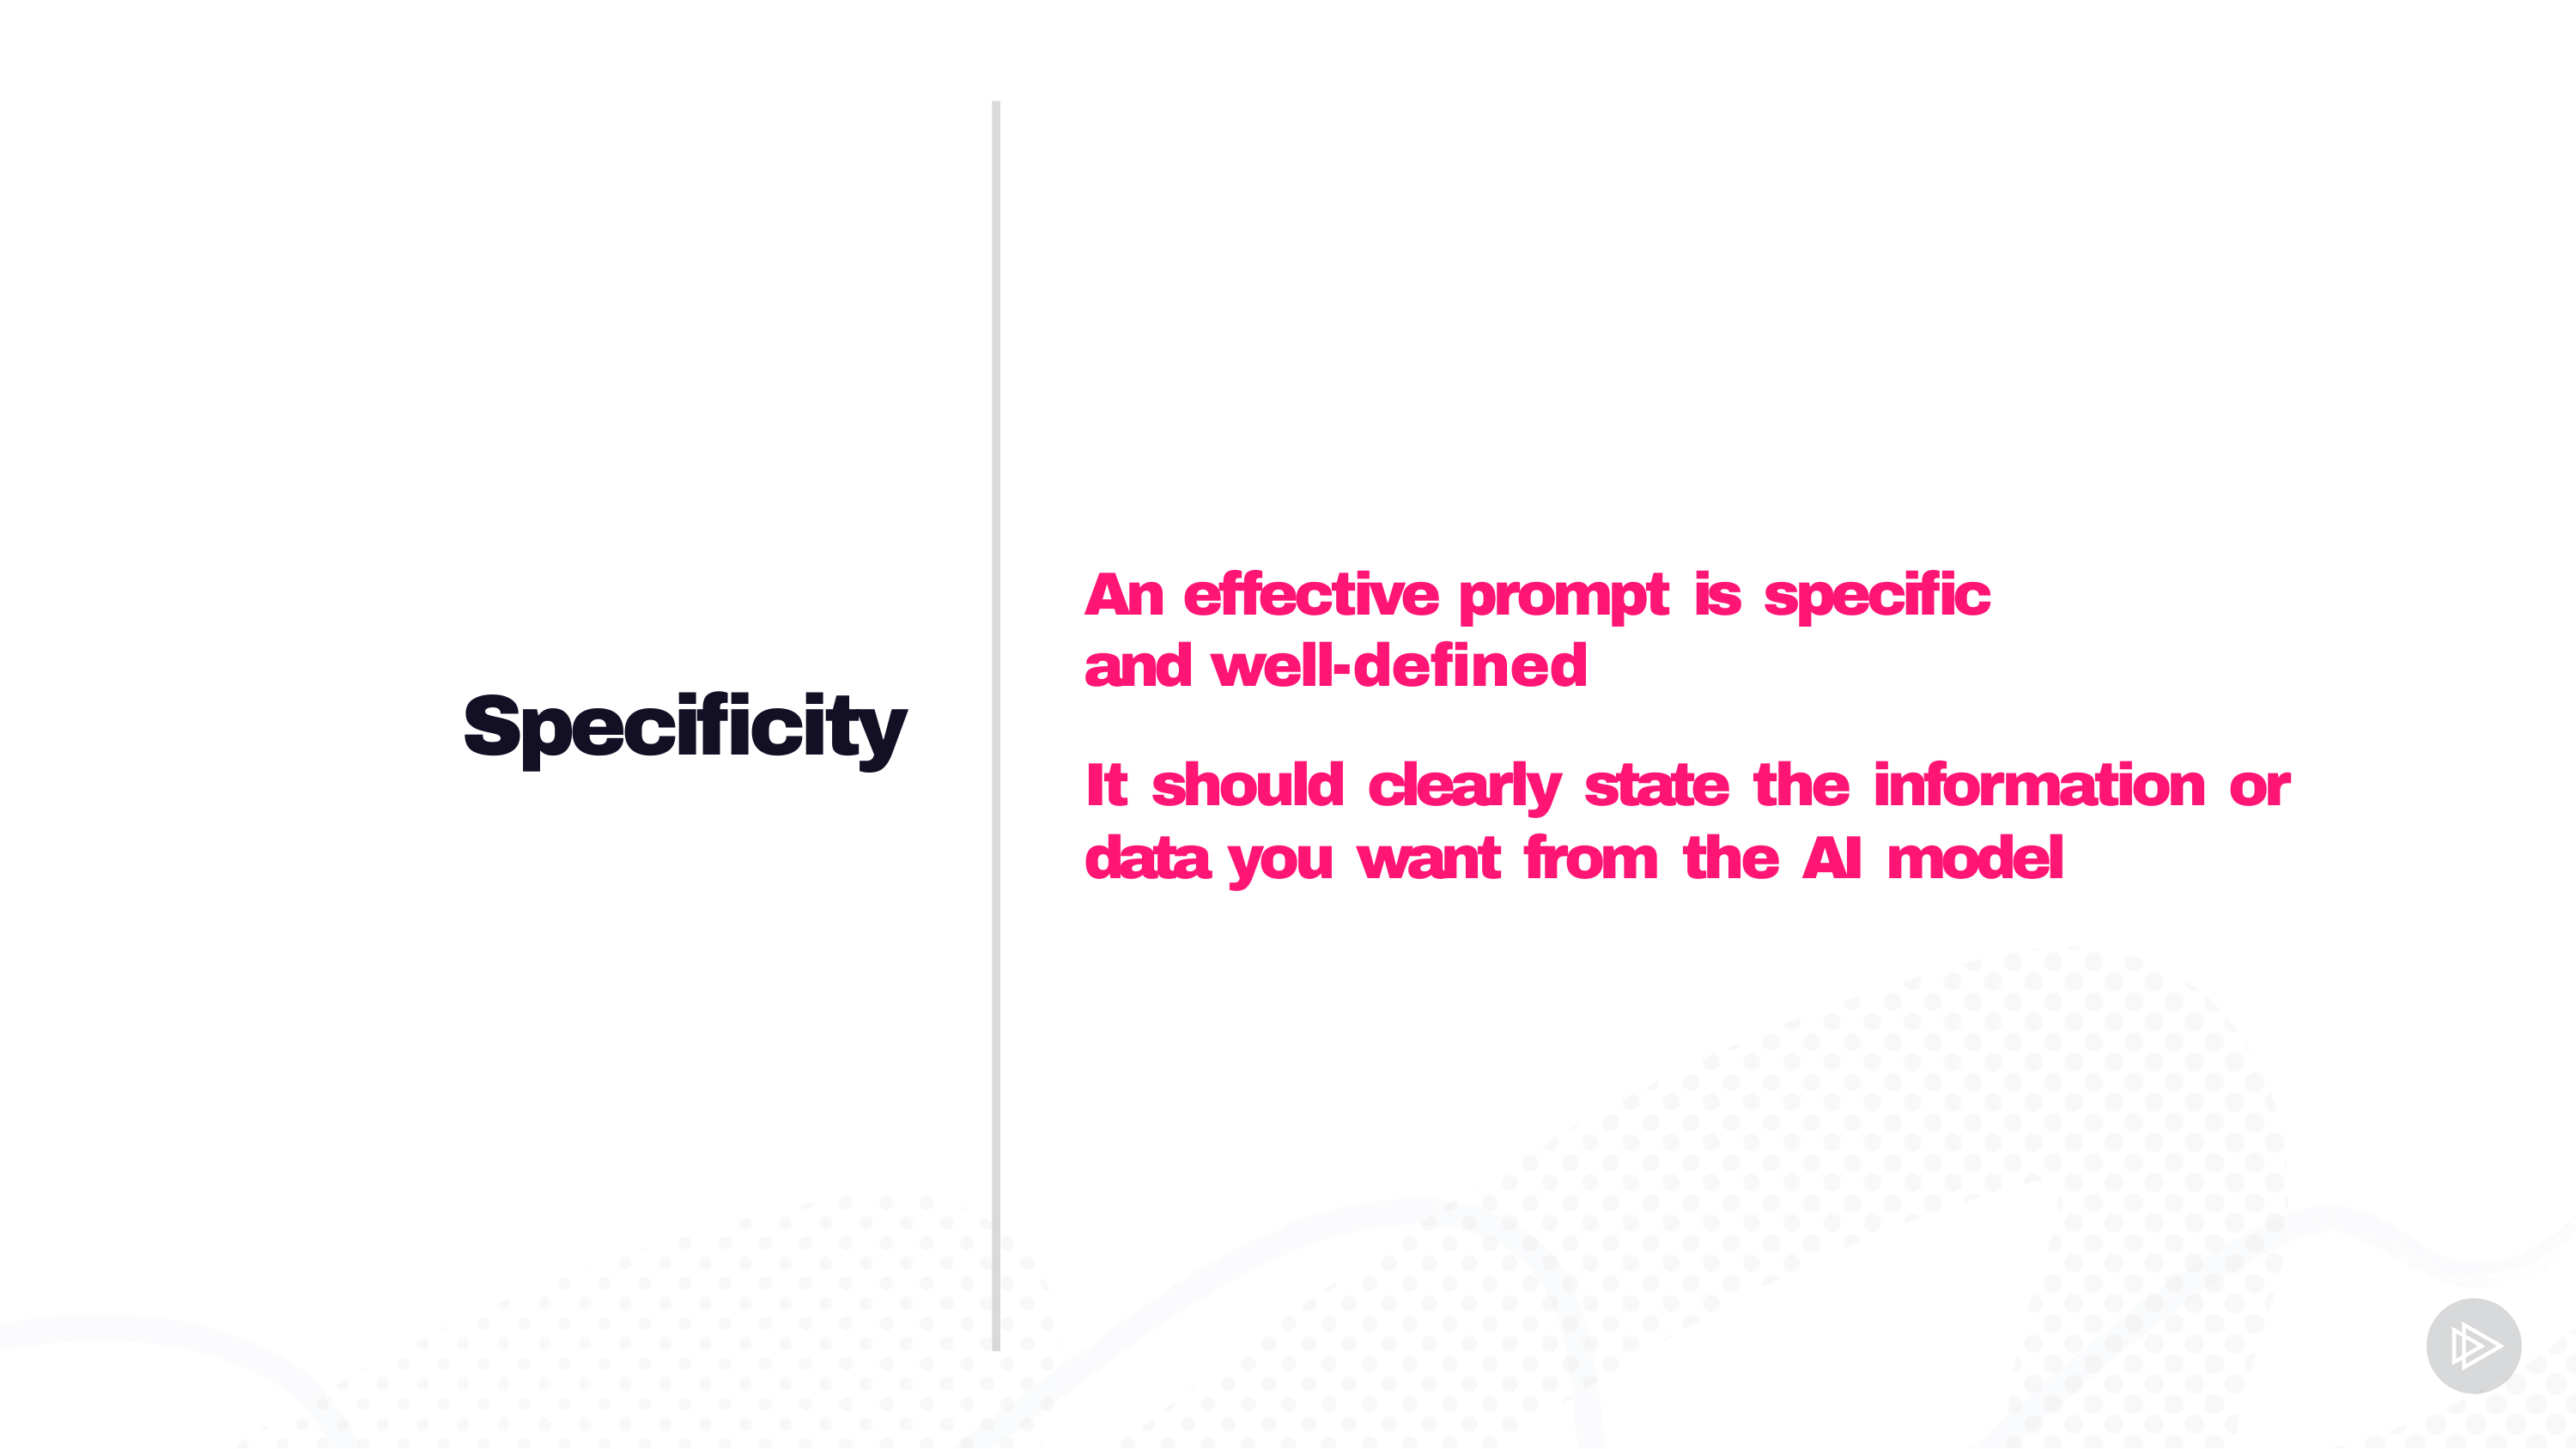

An effective prompt is specific and well-defined
Specificity
It should clearly state the information or data you want from the AI model